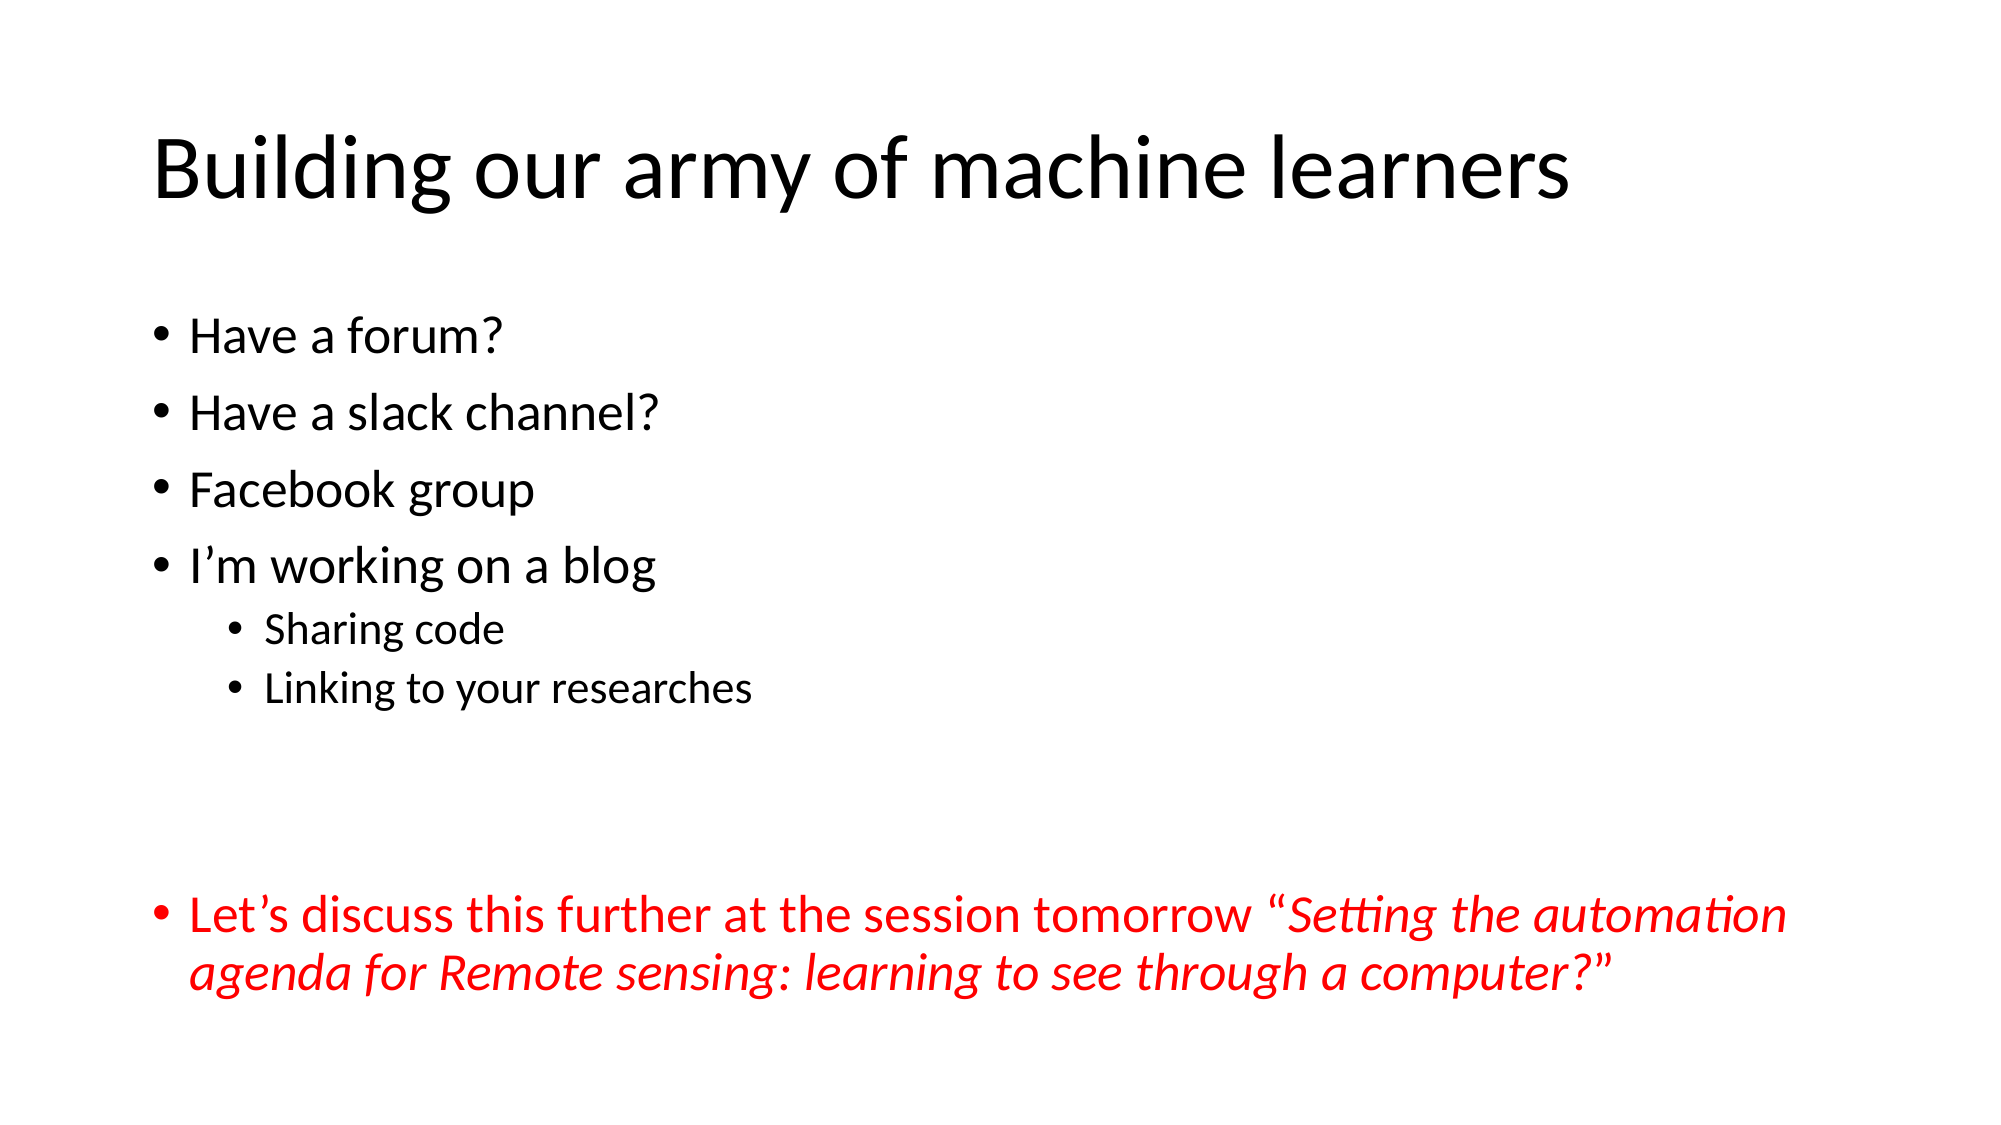

# Building our army of machine learners
Have a forum?
Have a slack channel?
Facebook group
I’m working on a blog
Sharing code
Linking to your researches

Let’s discuss this further at the session tomorrow “Setting the automation agenda for Remote sensing: learning to see through a computer?”